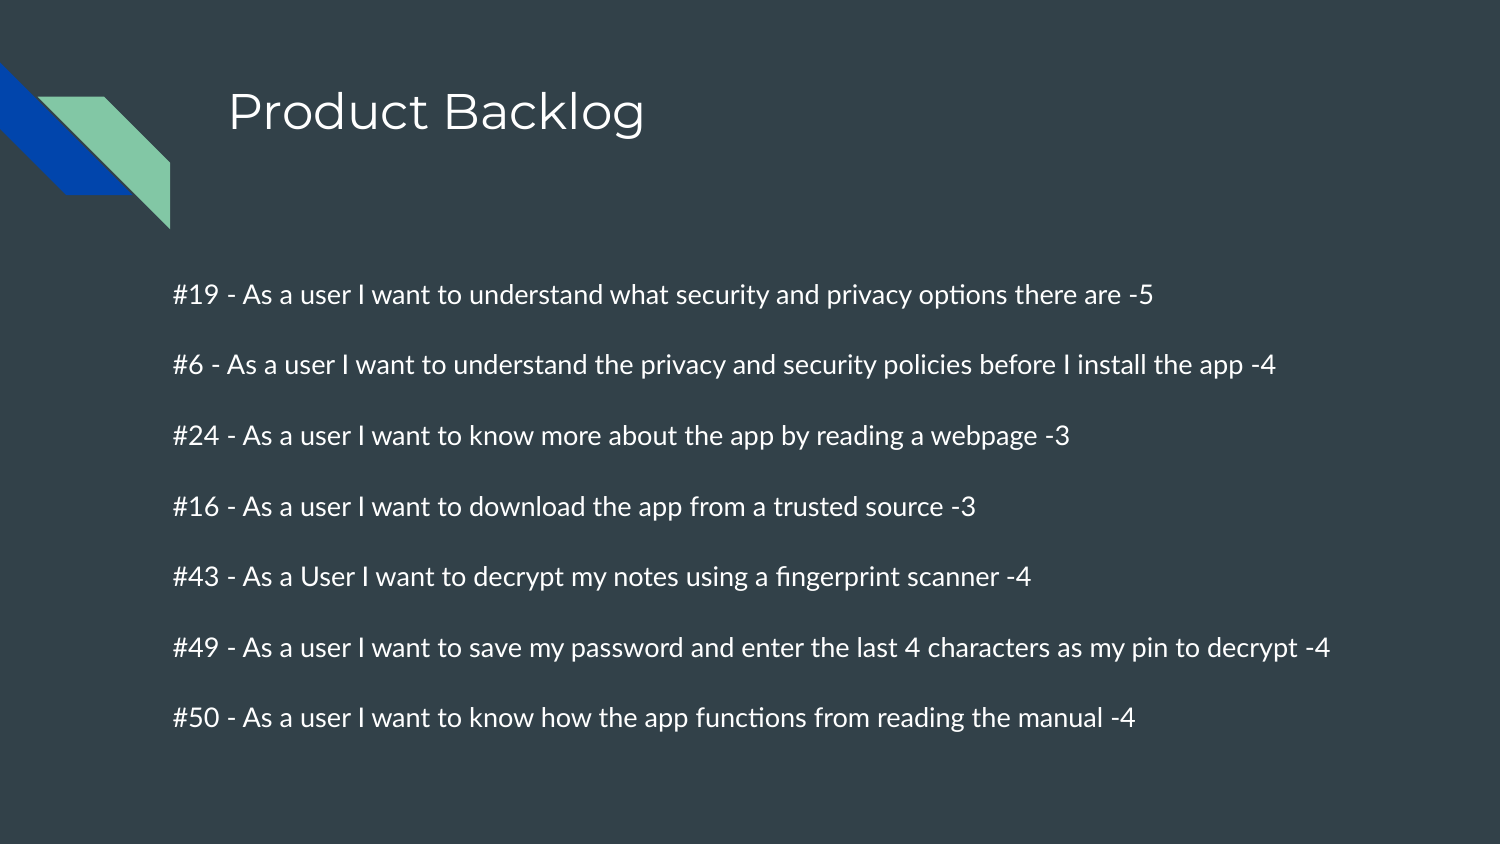

# Product Backlog
#19 - As a user I want to understand what security and privacy options there are -5
#6 - As a user I want to understand the privacy and security policies before I install the app -4
#24 - As a user I want to know more about the app by reading a webpage -3
#16 - As a user I want to download the app from a trusted source -3
#43 - As a User I want to decrypt my notes using a fingerprint scanner -4
#49 - As a user I want to save my password and enter the last 4 characters as my pin to decrypt -4
#50 - As a user I want to know how the app functions from reading the manual -4